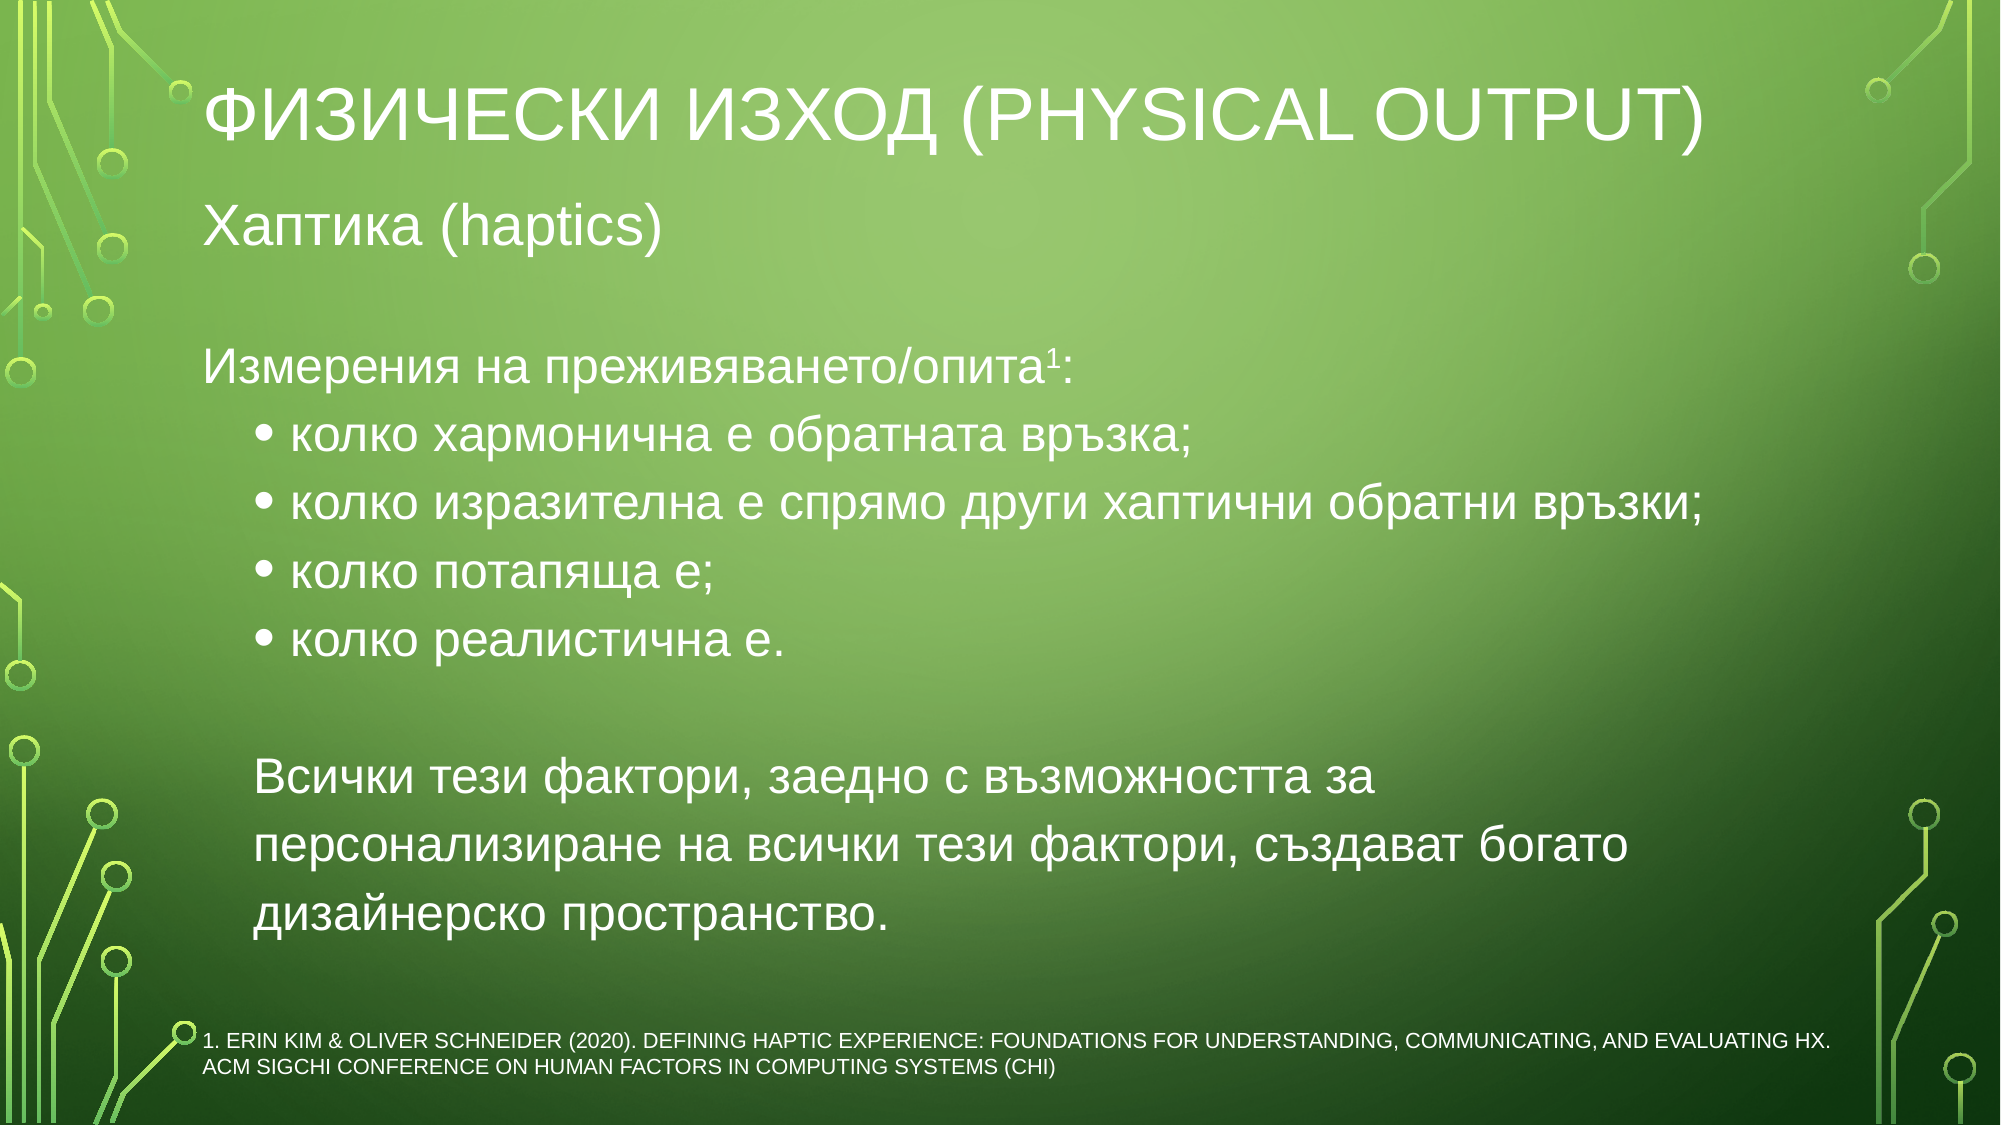

# Физически изход (Physical Output)
Хаптика (haptics)

Измерения на преживяването/опита1:
колко хармонична е обратната връзка;
колко изразителна е спрямо други хаптични обратни връзки;
колко потапяща е;
колко реалистична е.

Всички тези фактори, заедно с възможността за персонализиране на всички тези фактори, създават богато дизайнерско пространство.
1. Erin Kim & Oliver Schneider (2020). Defining Haptic Experience: Foundations for Understanding, Communicating, and Evaluating HX. ACM SIGCHI Conference on Human Factors in Computing Systems (CHI)